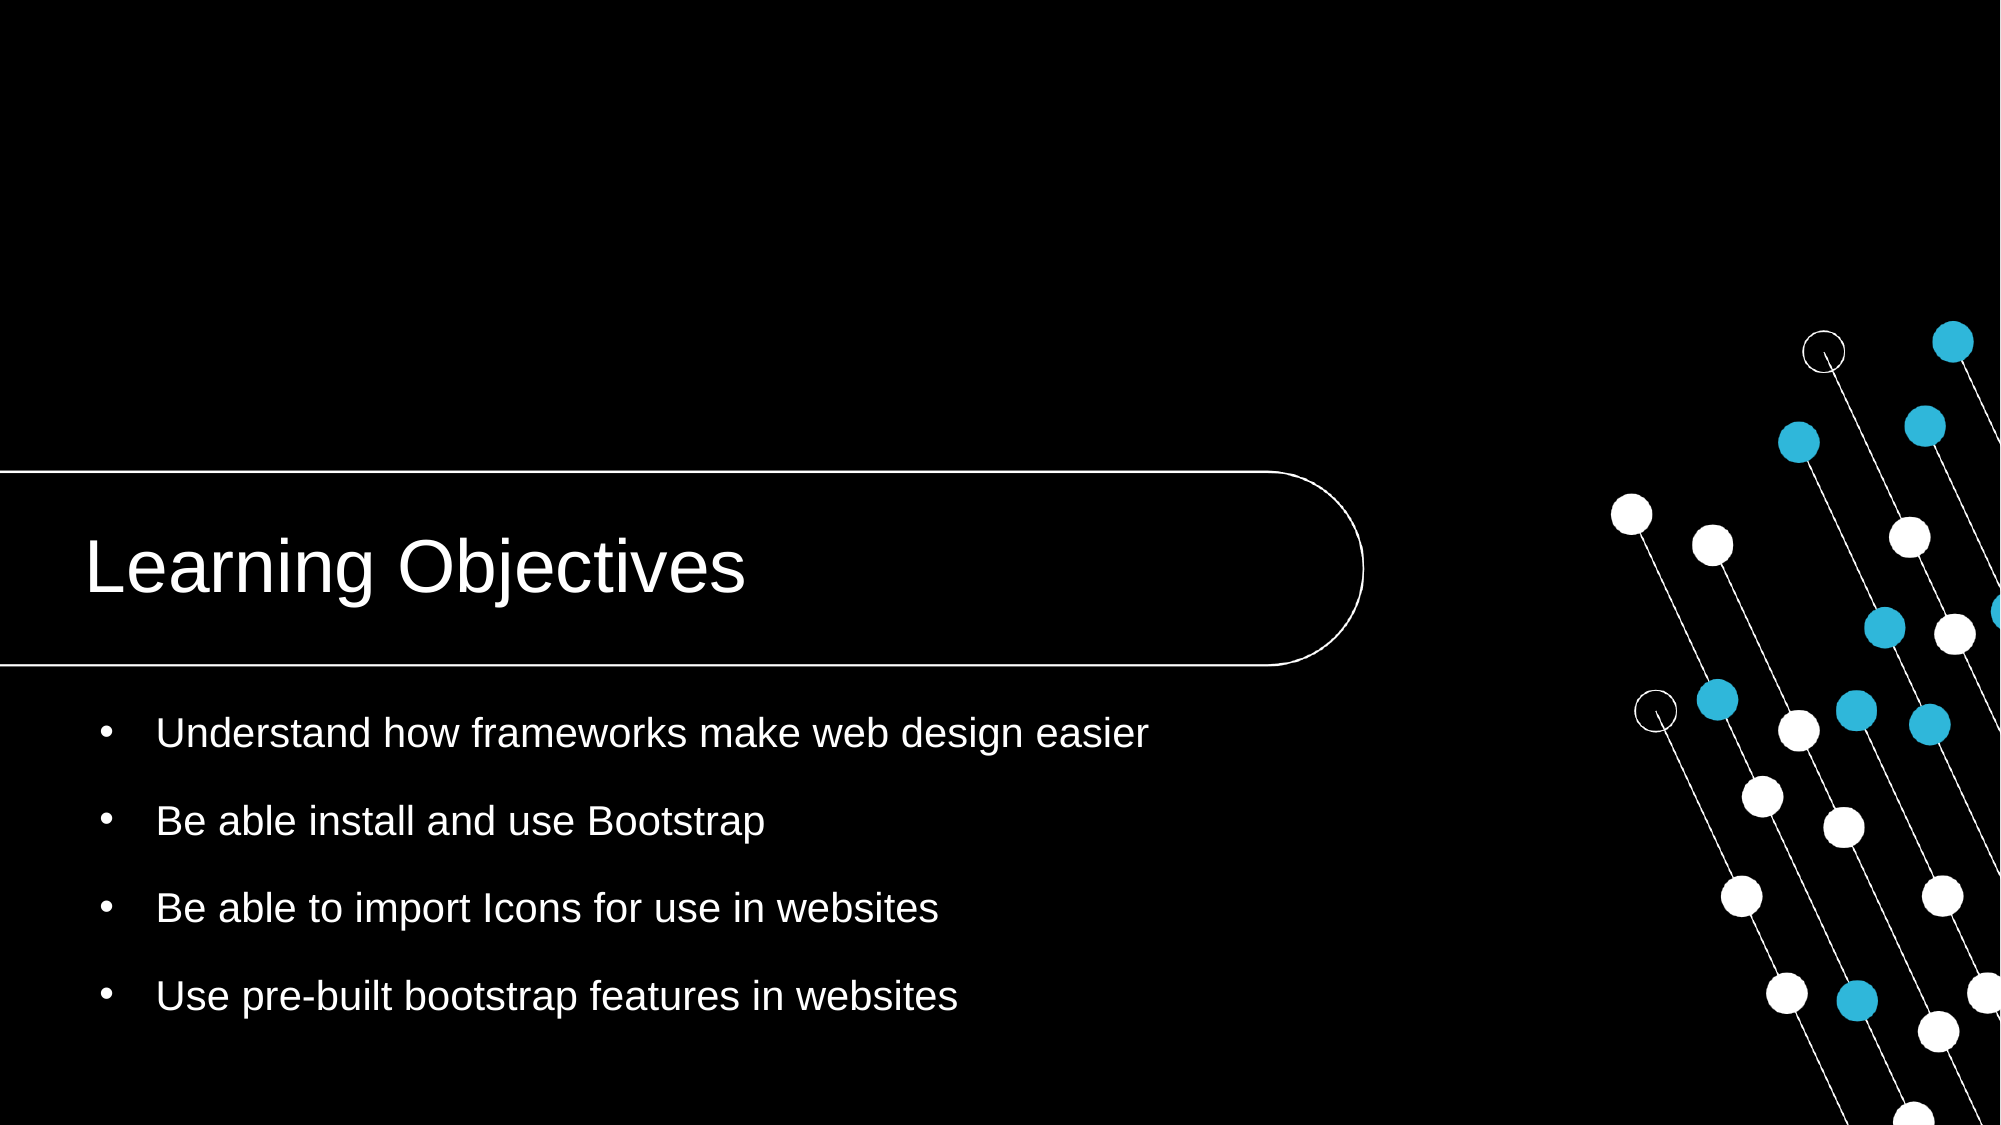

Understand how frameworks make web design easier
Be able install and use Bootstrap
Be able to import Icons for use in websites
Use pre-built bootstrap features in websites

# Learning Objectives